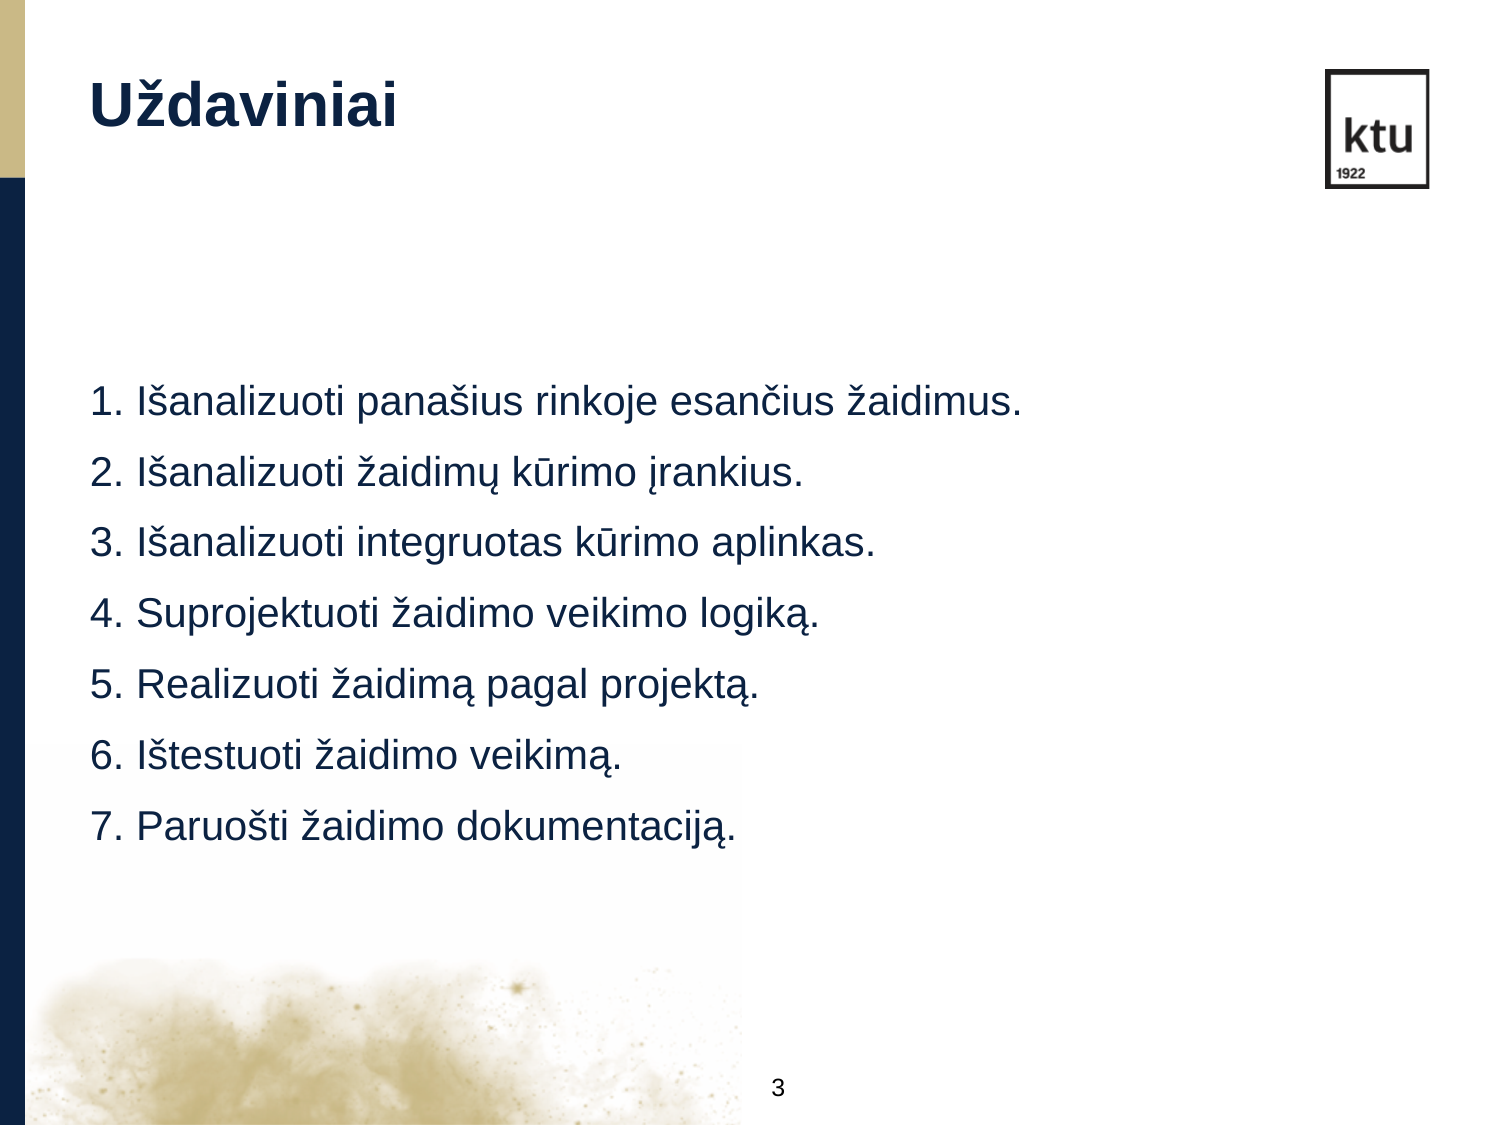

Uždaviniai
1. Išanalizuoti panašius rinkoje esančius žaidimus.
2. Išanalizuoti žaidimų kūrimo įrankius.
3. Išanalizuoti integruotas kūrimo aplinkas.
4. Suprojektuoti žaidimo veikimo logiką.
5. Realizuoti žaidimą pagal projektą.
6. Ištestuoti žaidimo veikimą.
7. Paruošti žaidimo dokumentaciją.